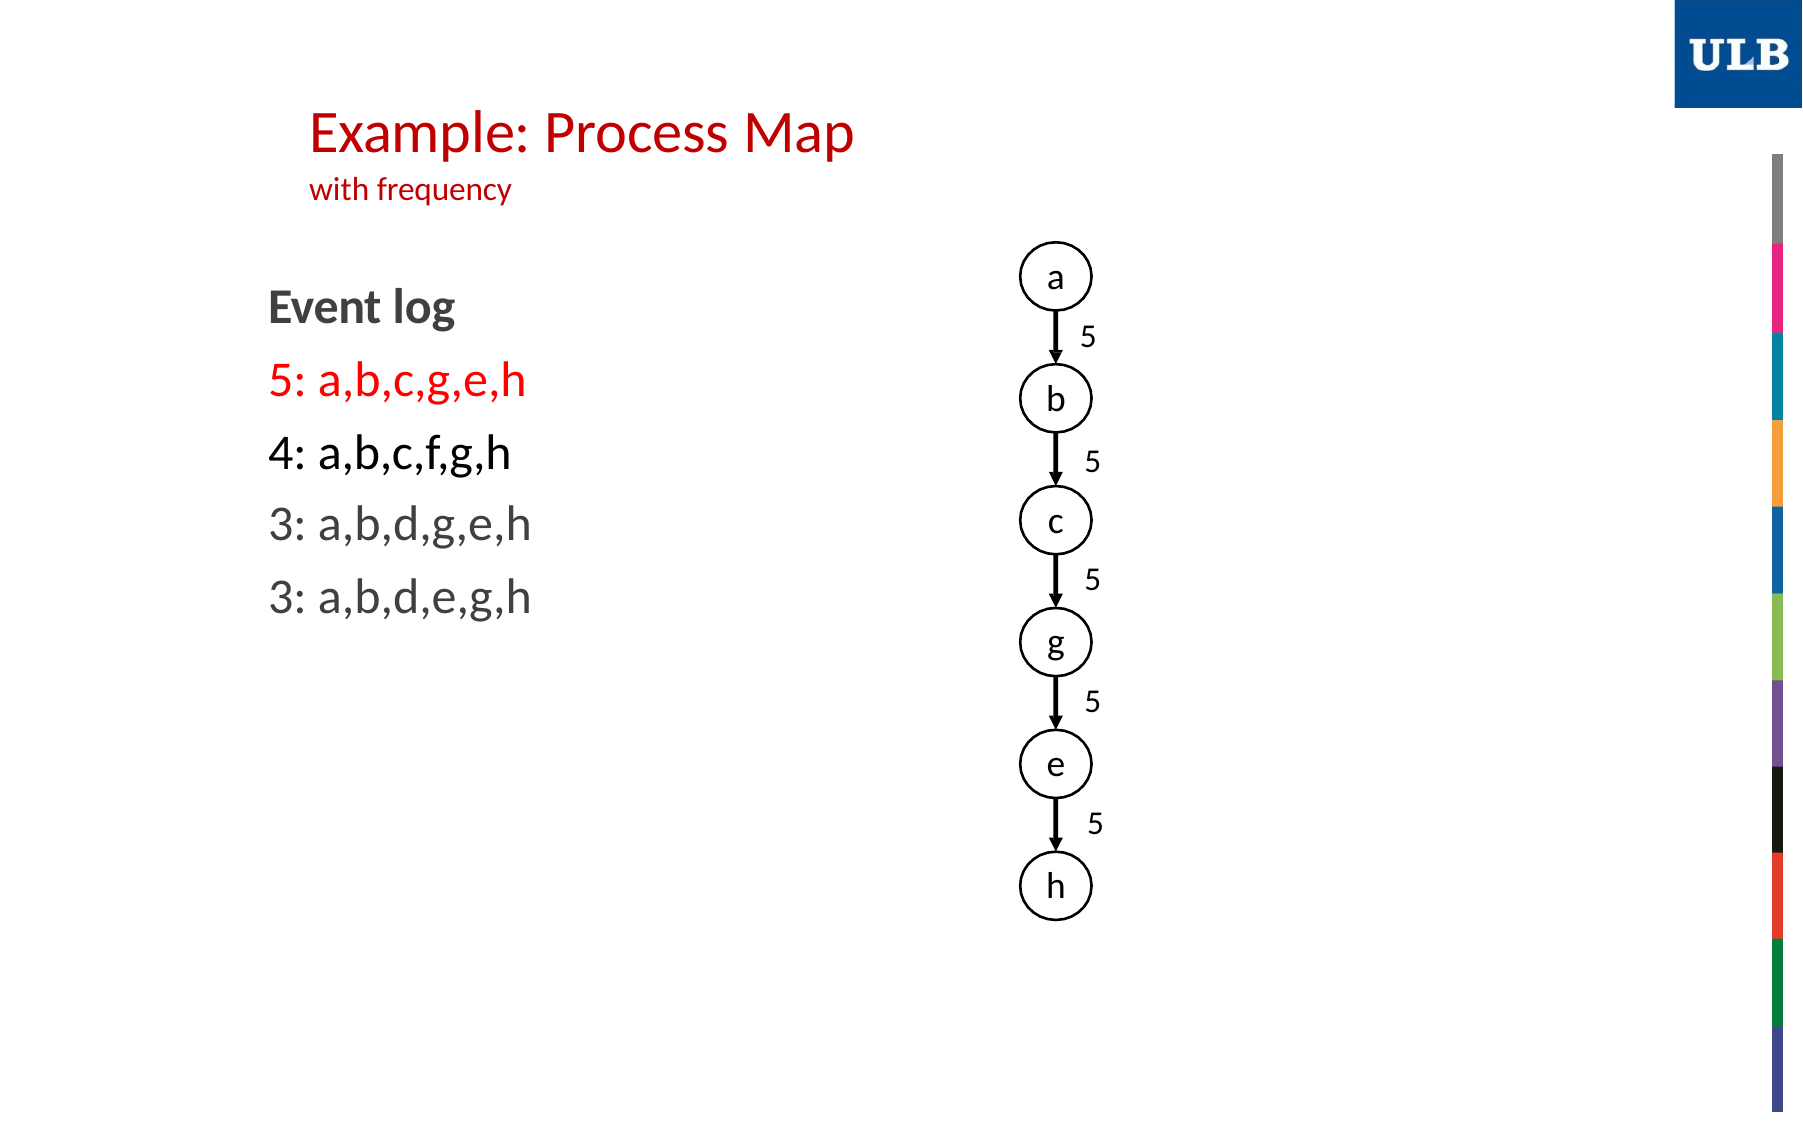

# Example: Process Map
with frequency

a
Event log
5: a,b,c,g,e,h
4: a,b,c,f,g,h
3: a,b,d,g,e,h
3: a,b,d,e,g,h

5

b
5
c
5
g
5
e
5
h